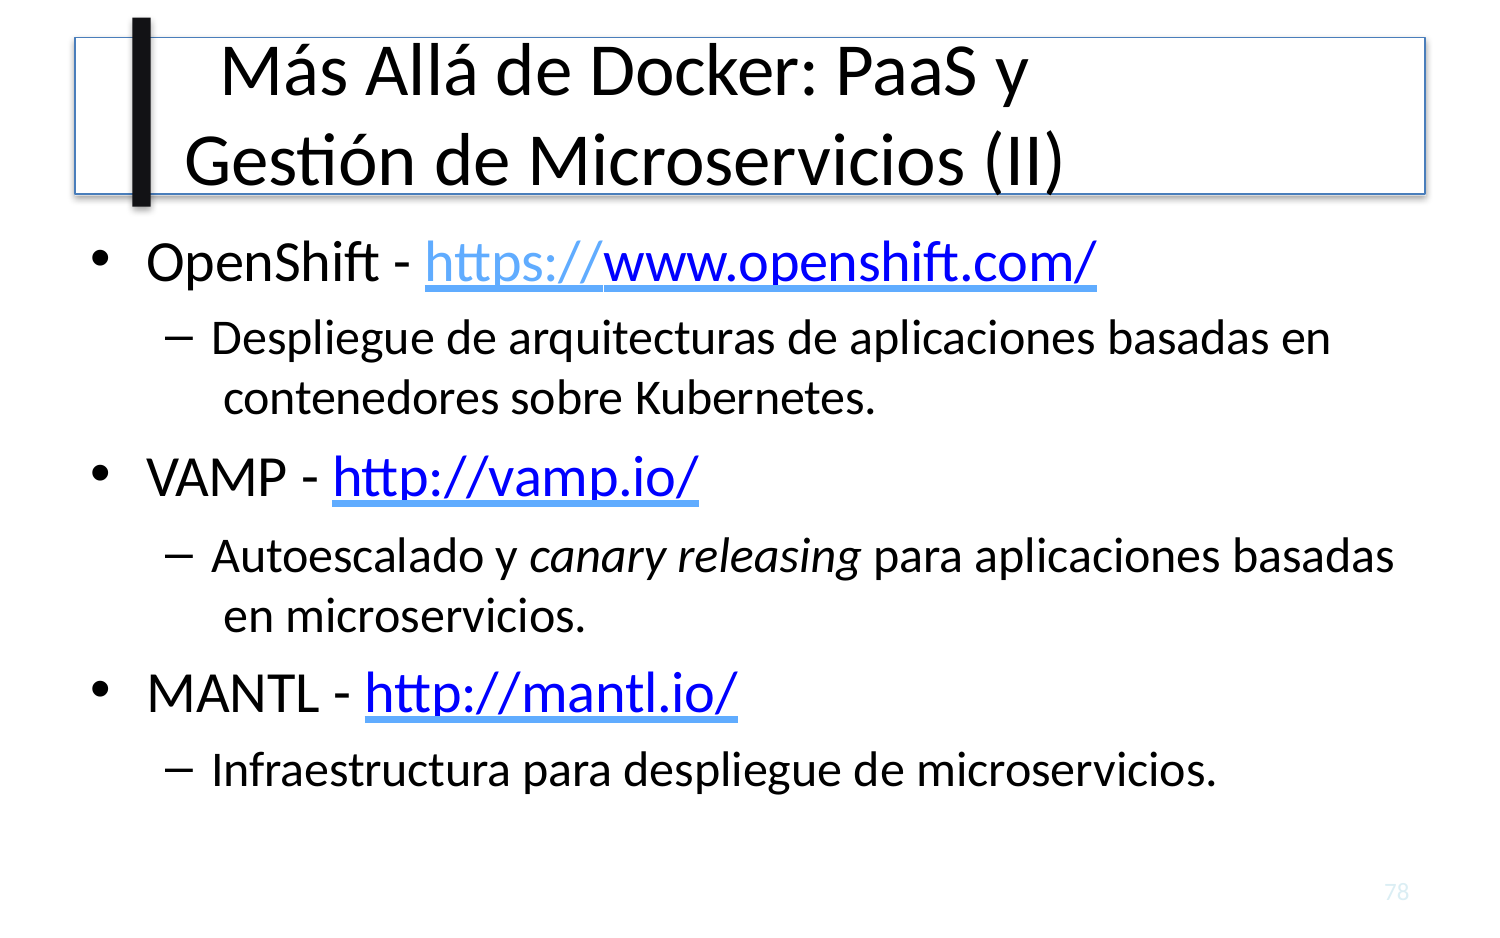

# Más Allá de Docker: PaaS y  Gestión de Microservicios (II)
OpenShift - https://www.openshift.com/
Despliegue de arquitecturas de aplicaciones basadas en  contenedores sobre Kubernetes.
VAMP - http://vamp.io/
Autoescalado y canary releasing para aplicaciones basadas  en microservicios.
MANTL - http://mantl.io/
Infraestructura para despliegue de microservicios.
78